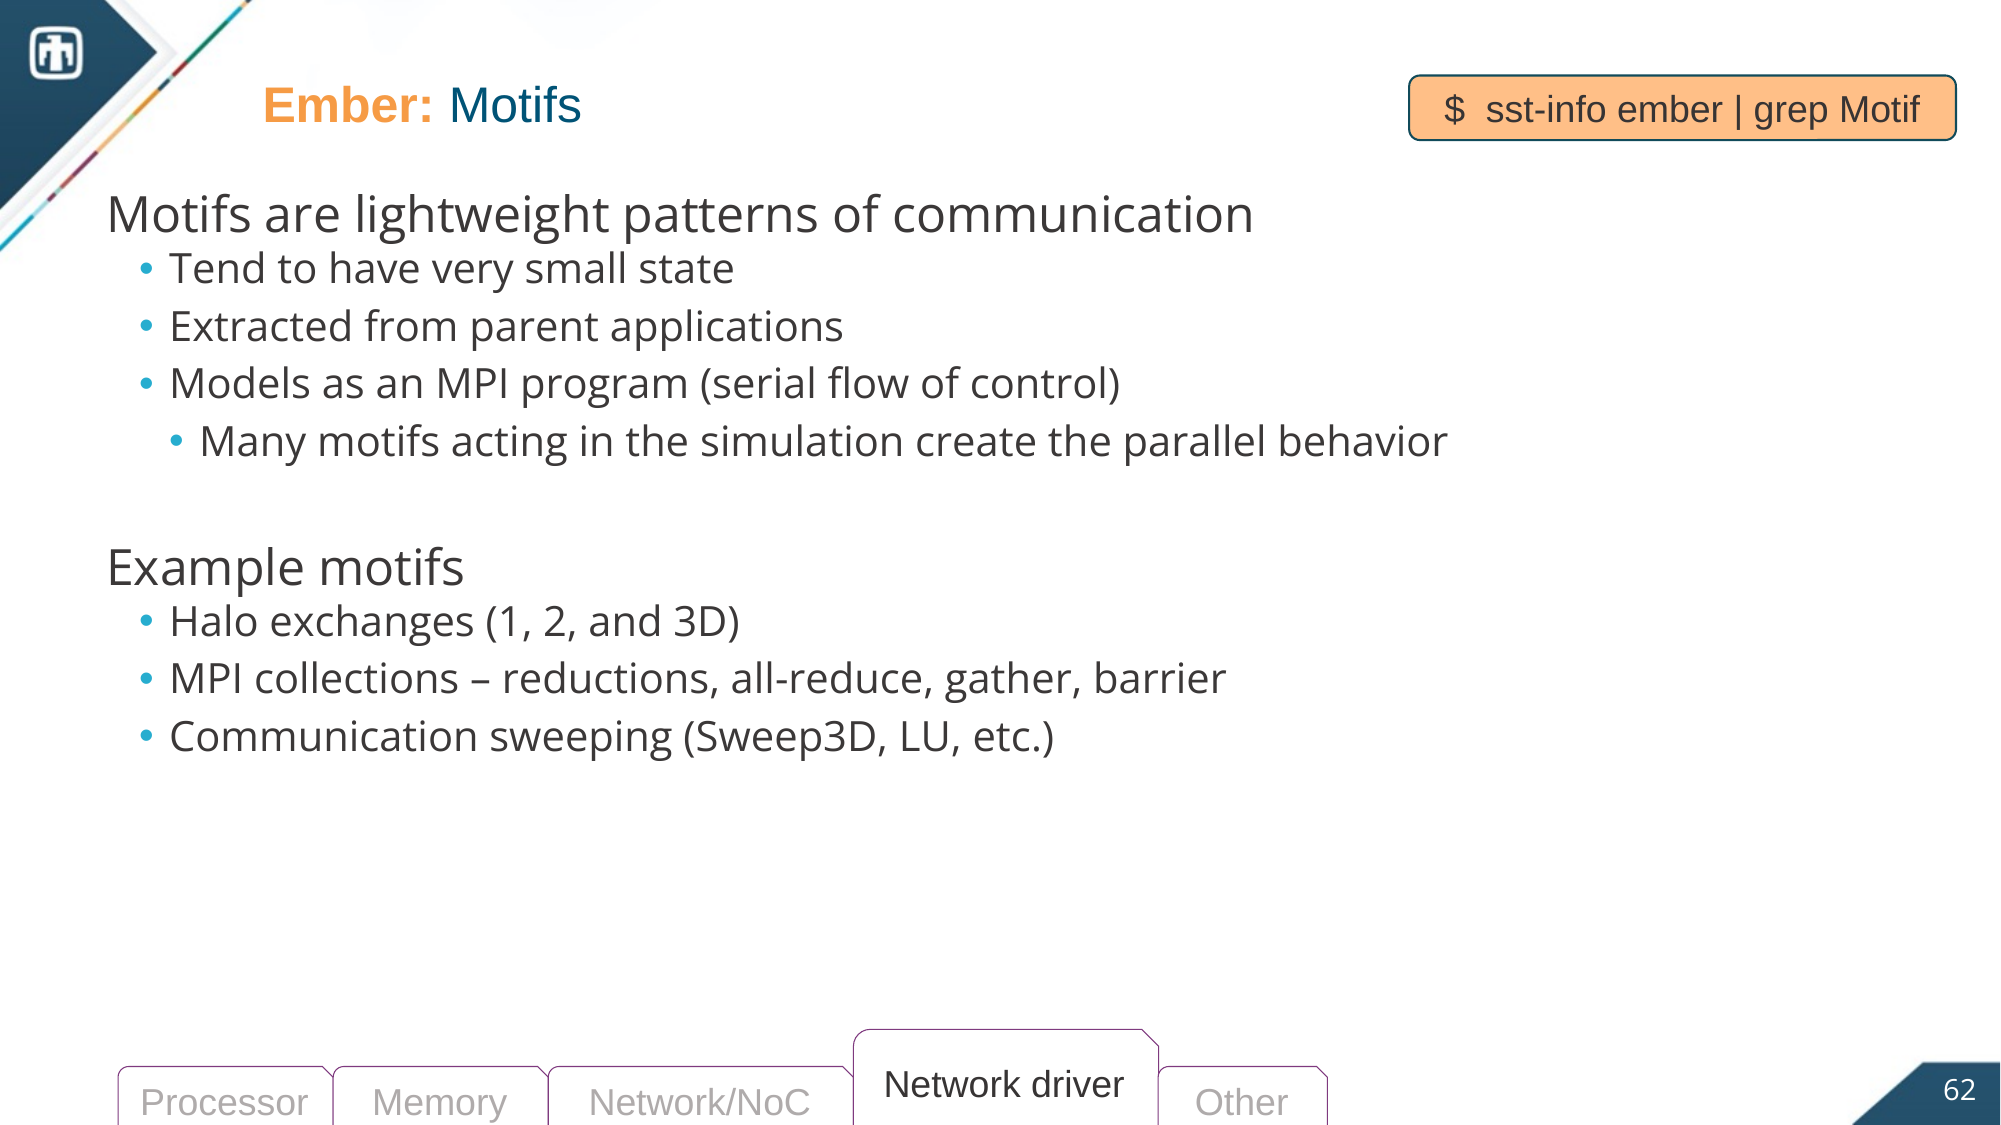

# Ember: Motifs
$  sst-info ember | grep Motif
Motifs are lightweight patterns of communication
Tend to have very small state
Extracted from parent applications
Models as an MPI program (serial flow of control)
Many motifs acting in the simulation create the parallel behavior

Example motifs
Halo exchanges (1, 2, and 3D)
MPI collections – reductions, all-reduce, gather, barrier
Communication sweeping (Sweep3D, LU, etc.)
Network driver
62
Processor
Memory
Network/NoC
Other